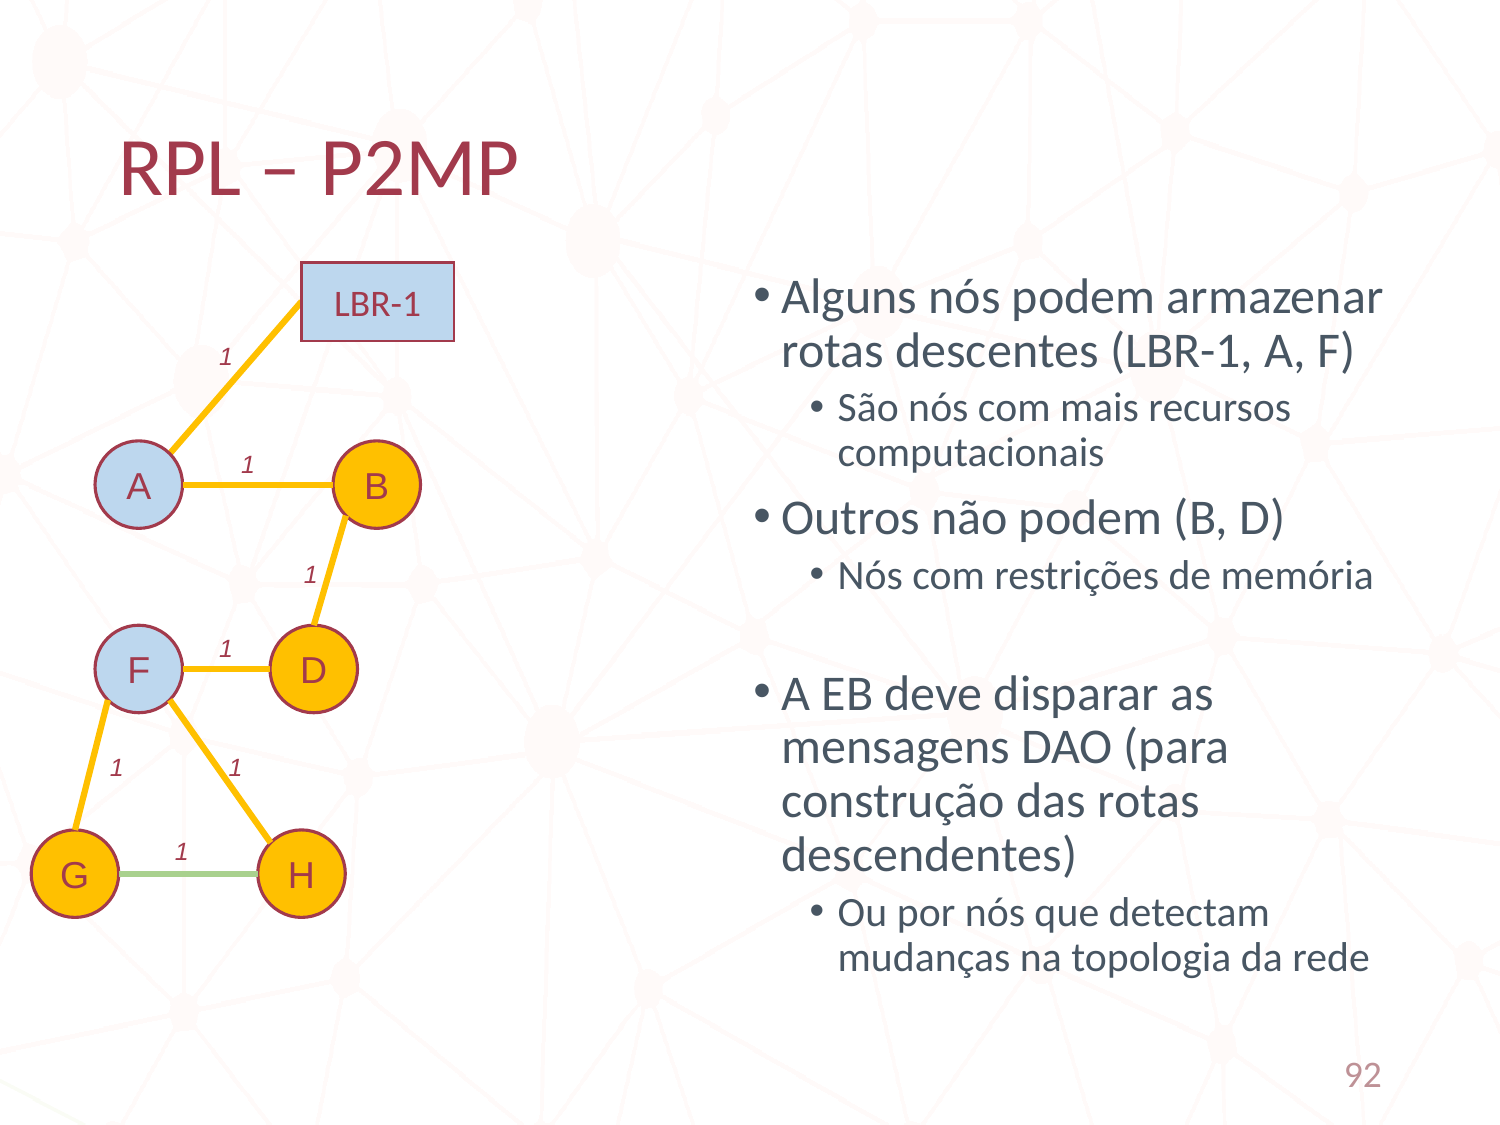

# RPL – P2MP
LBR-1
Alguns nós podem armazenar rotas descentes (LBR-1, A, F)
São nós com mais recursos computacionais
Outros não podem (B, D)
Nós com restrições de memória

A EB deve disparar as mensagens DAO (para construção das rotas descendentes)
Ou por nós que detectam mudanças na topologia da rede

1
A
1
B
1
F
1
D
1
1
1
G
H
92